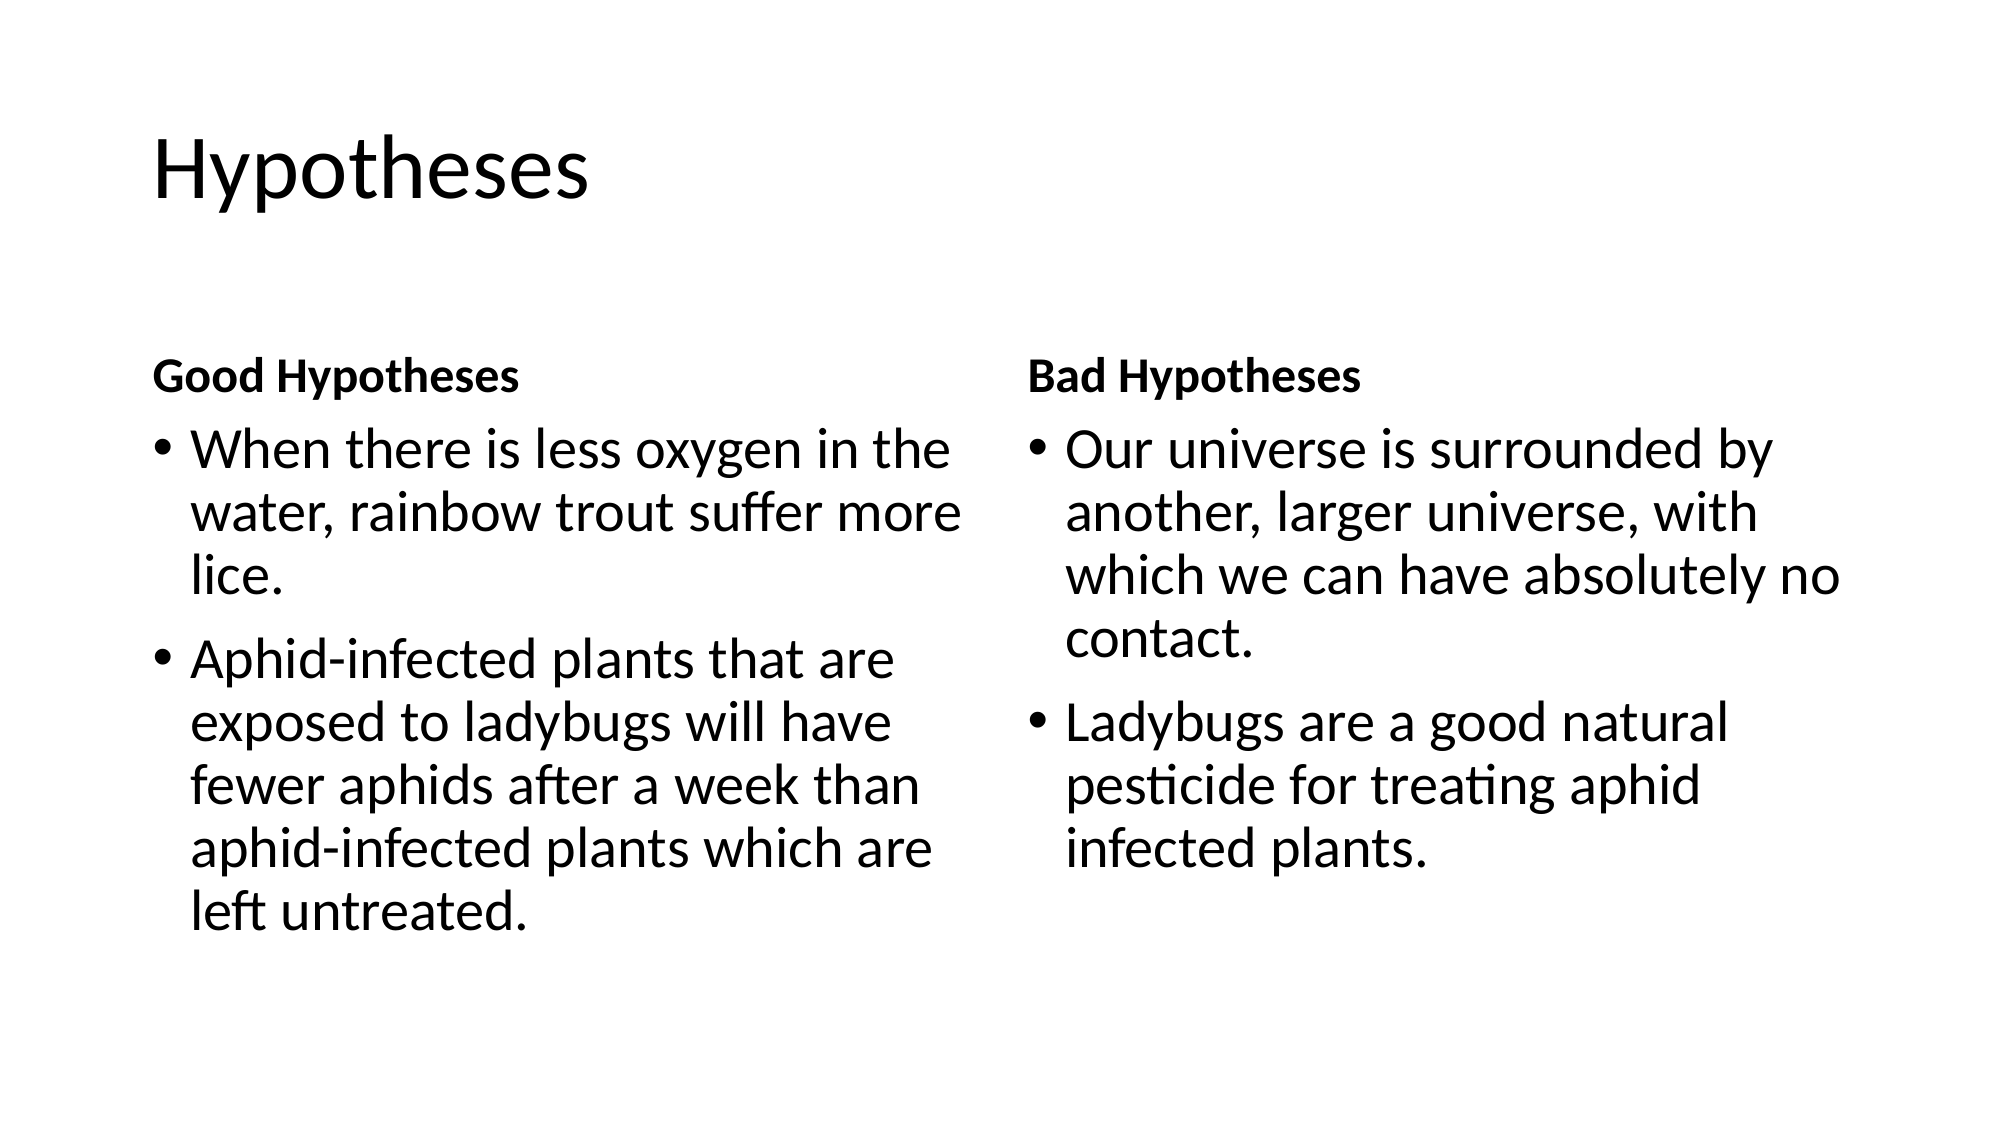

# Hypotheses
Good Hypotheses
Bad Hypotheses
When there is less oxygen in the water, rainbow trout suffer more lice.
Aphid-infected plants that are exposed to ladybugs will have fewer aphids after a week than aphid-infected plants which are left untreated.
Our universe is surrounded by another, larger universe, with which we can have absolutely no contact.
Ladybugs are a good natural pesticide for treating aphid infected plants.